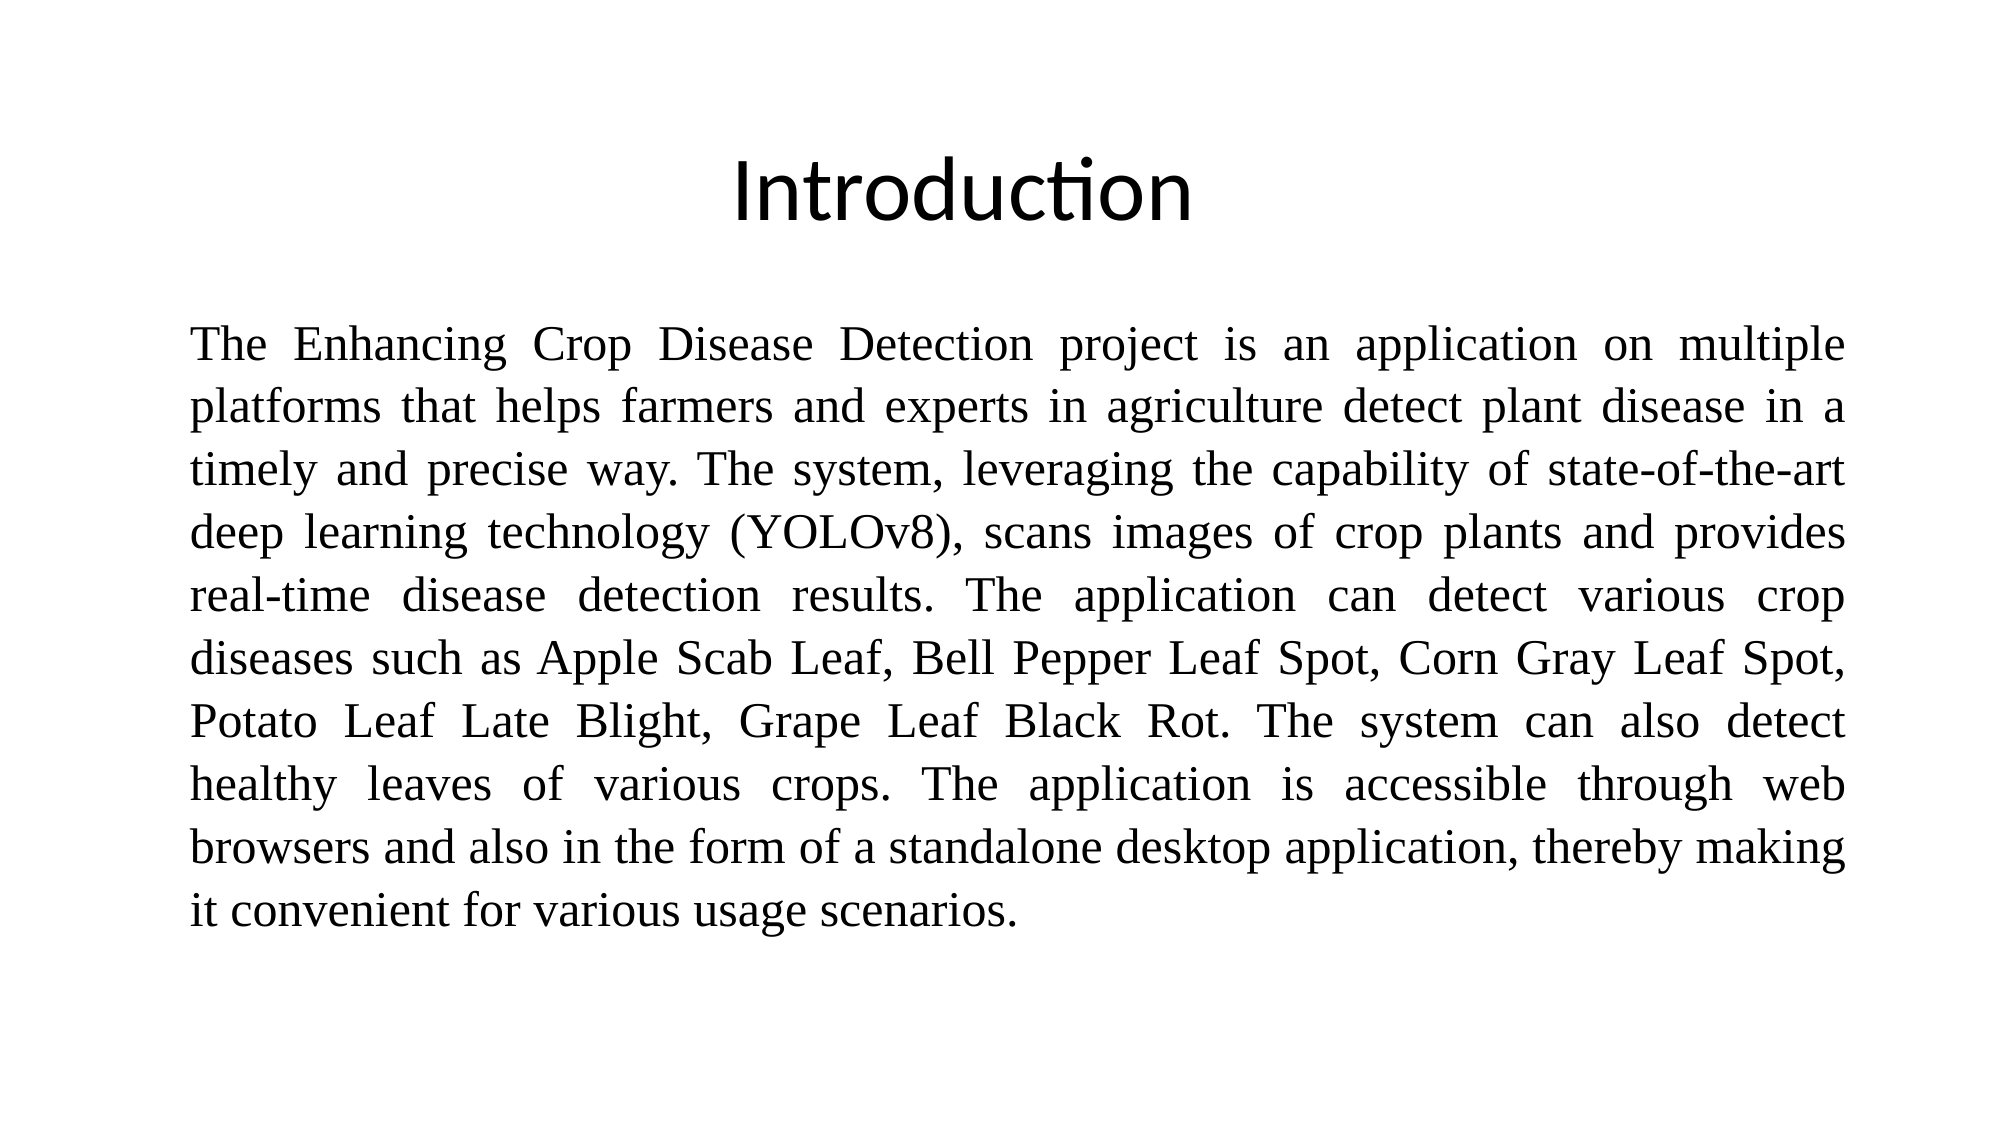

# Introduction
The Enhancing Crop Disease Detection project is an application on multiple platforms that helps farmers and experts in agriculture detect plant disease in a timely and precise way. The system, leveraging the capability of state-of-the-art deep learning technology (YOLOv8), scans images of crop plants and provides real-time disease detection results. The application can detect various crop diseases such as Apple Scab Leaf, Bell Pepper Leaf Spot, Corn Gray Leaf Spot, Potato Leaf Late Blight, Grape Leaf Black Rot. The system can also detect healthy leaves of various crops. The application is accessible through web browsers and also in the form of a standalone desktop application, thereby making it convenient for various usage scenarios.